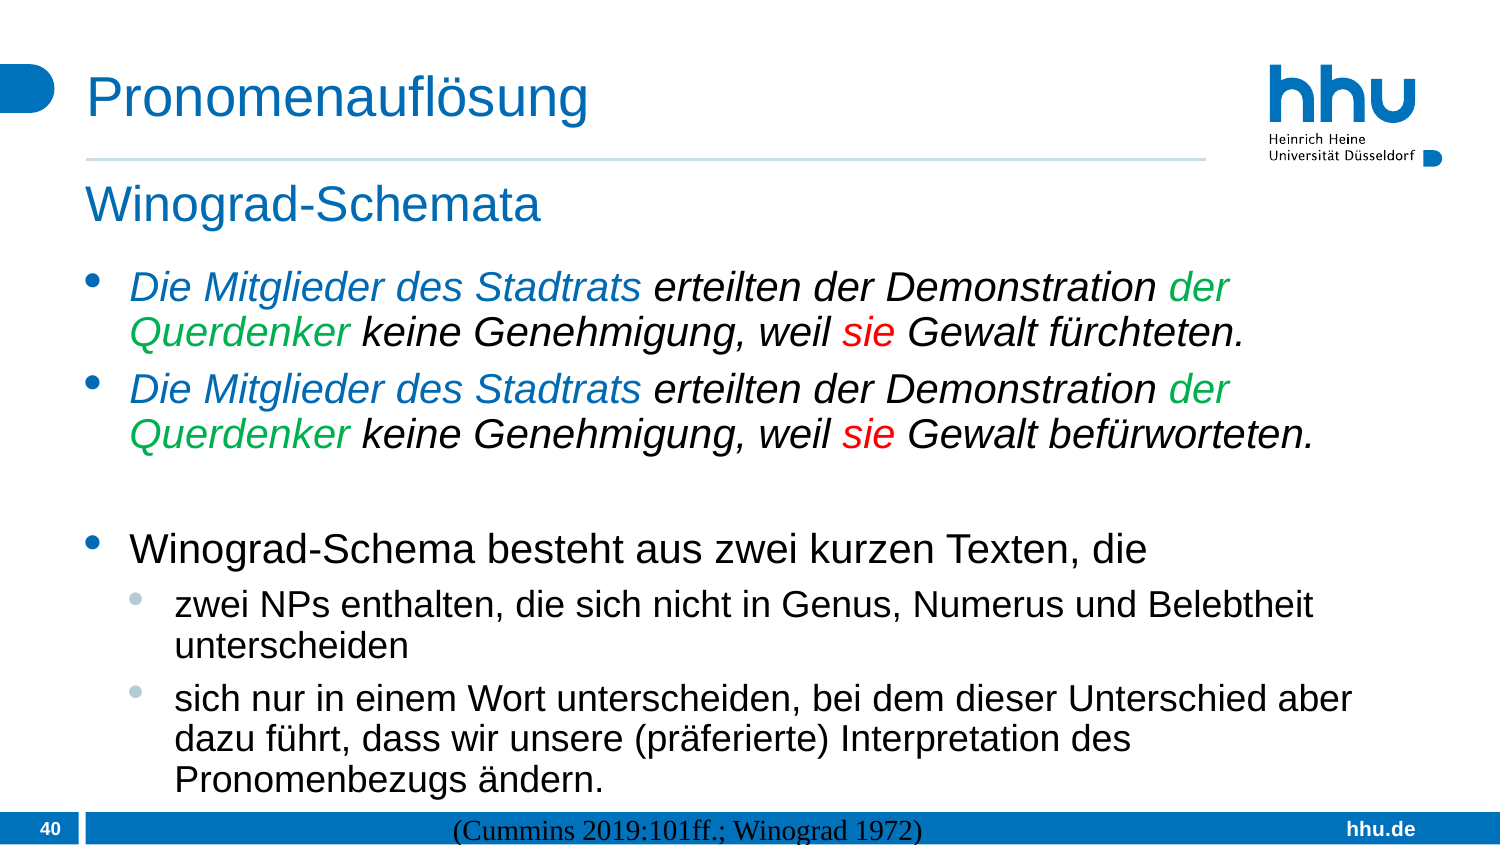

# Pronomenauflösung
Winograd-Schemata
Die Mitglieder des Stadtrats erteilten der Demonstration der Querdenker keine Genehmigung, weil sie Gewalt fürchteten.
Die Mitglieder des Stadtrats erteilten der Demonstration der Querdenker keine Genehmigung, weil sie Gewalt befürworteten.

Winograd-Schema besteht aus zwei kurzen Texten, die
zwei NPs enthalten, die sich nicht in Genus, Numerus und Belebtheit unterscheiden
sich nur in einem Wort unterscheiden, bei dem dieser Unterschied aber dazu führt, dass wir unsere (präferierte) Interpretation des Pronomenbezugs ändern.
40
(Cummins 2019:101ff.; Winograd 1972)